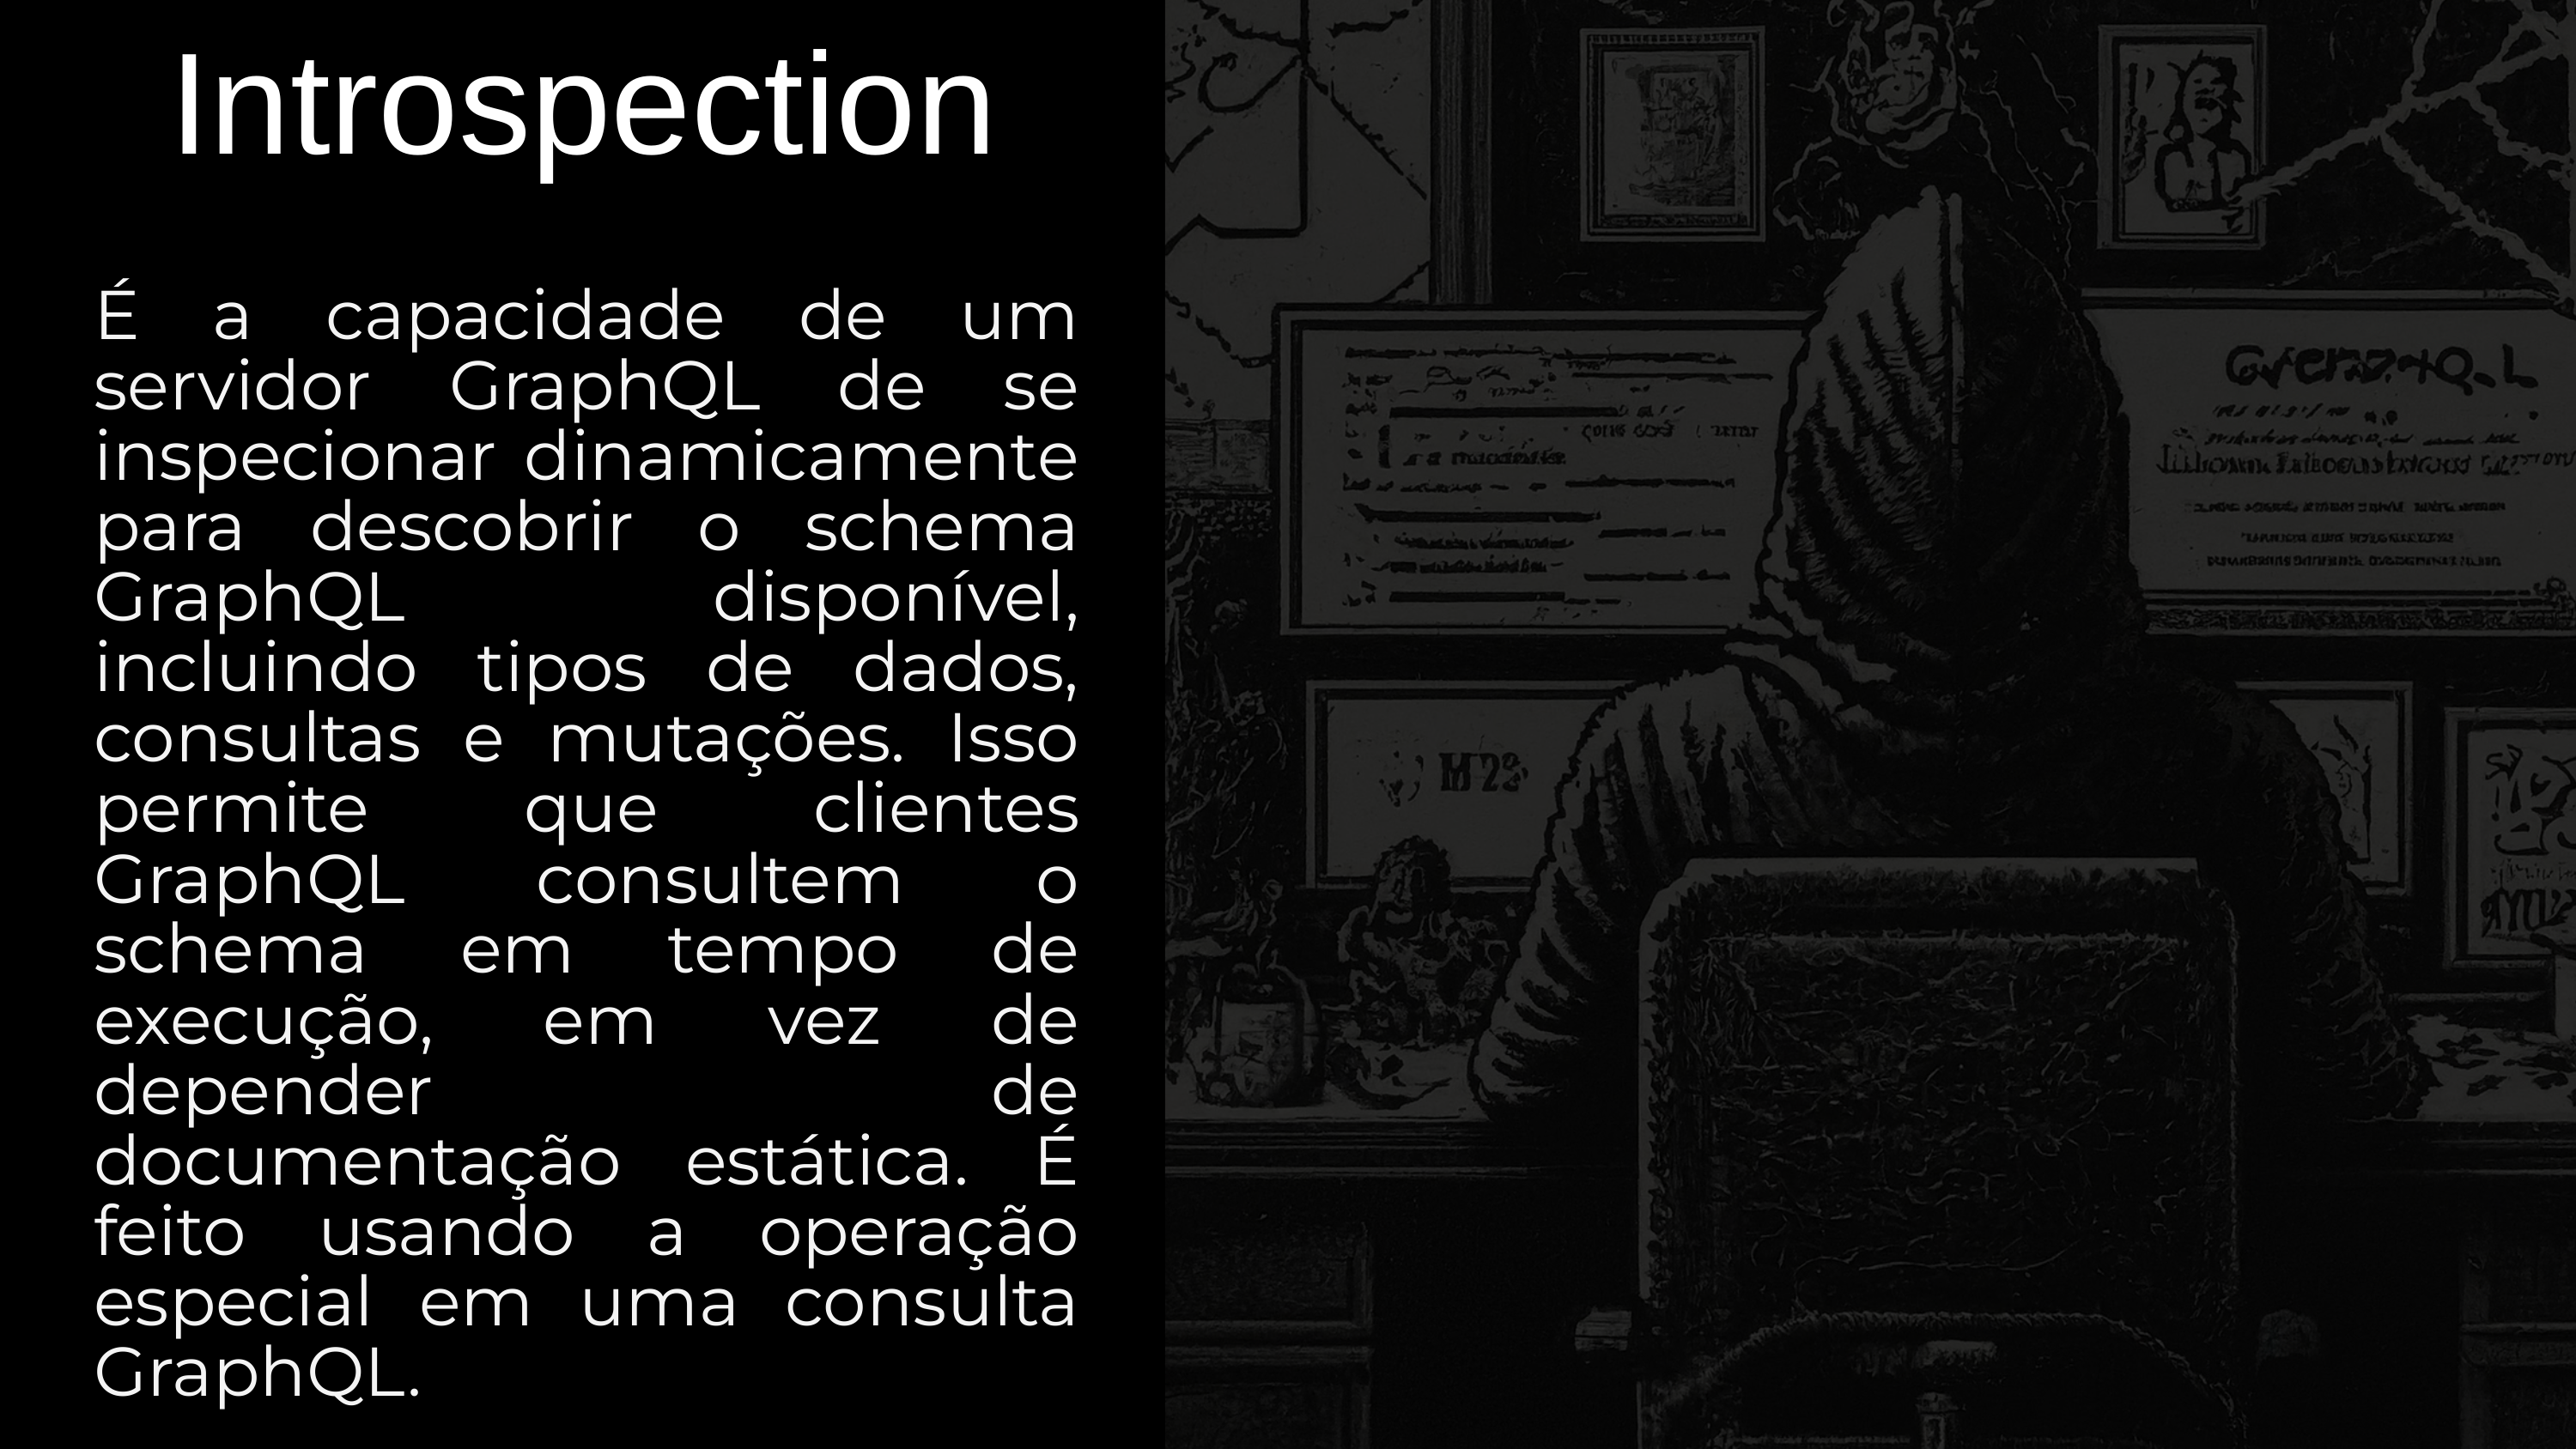

Introspection
É a capacidade de um servidor GraphQL de se inspecionar dinamicamente para descobrir o schema GraphQL disponível, incluindo tipos de dados, consultas e mutações. Isso permite que clientes GraphQL consultem o schema em tempo de execução, em vez de depender de documentação estática. É feito usando a operação especial em uma consulta GraphQL.